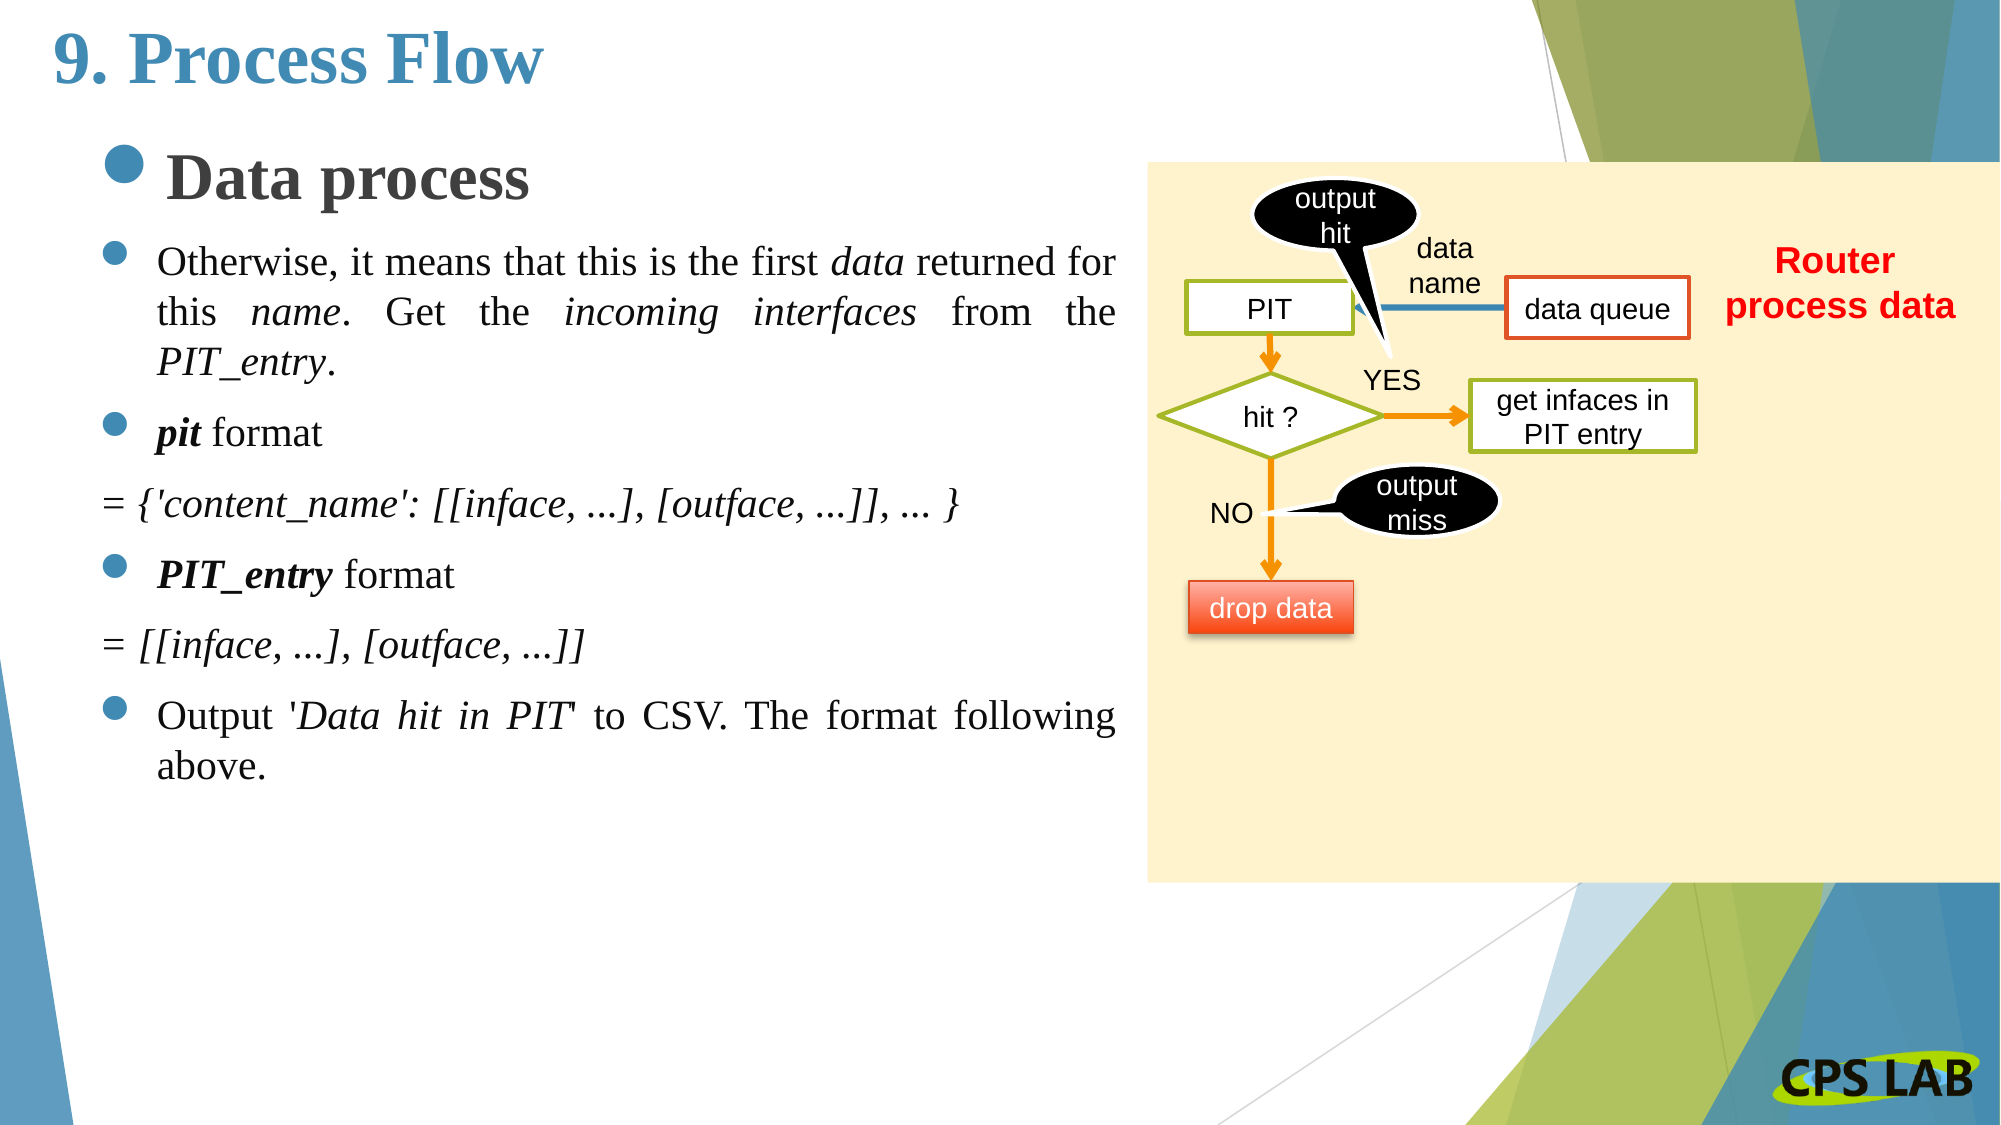

# 9. Process Flow
Data process
Otherwise, it means that this is the first data returned for this name. Get the incoming interfaces from the PIT_entry.
pit format
= {'content_name': [[inface, ...], [outface, ...]], ... }
PIT_entry format
= [[inface, ...], [outface, ...]]
Output 'Data hit in PIT' to CSV. The format following above.

output hit
data
name
Router
process data
data queue
PIT
YES
hit ?
get infaces in PIT entry
output miss
NO
drop data